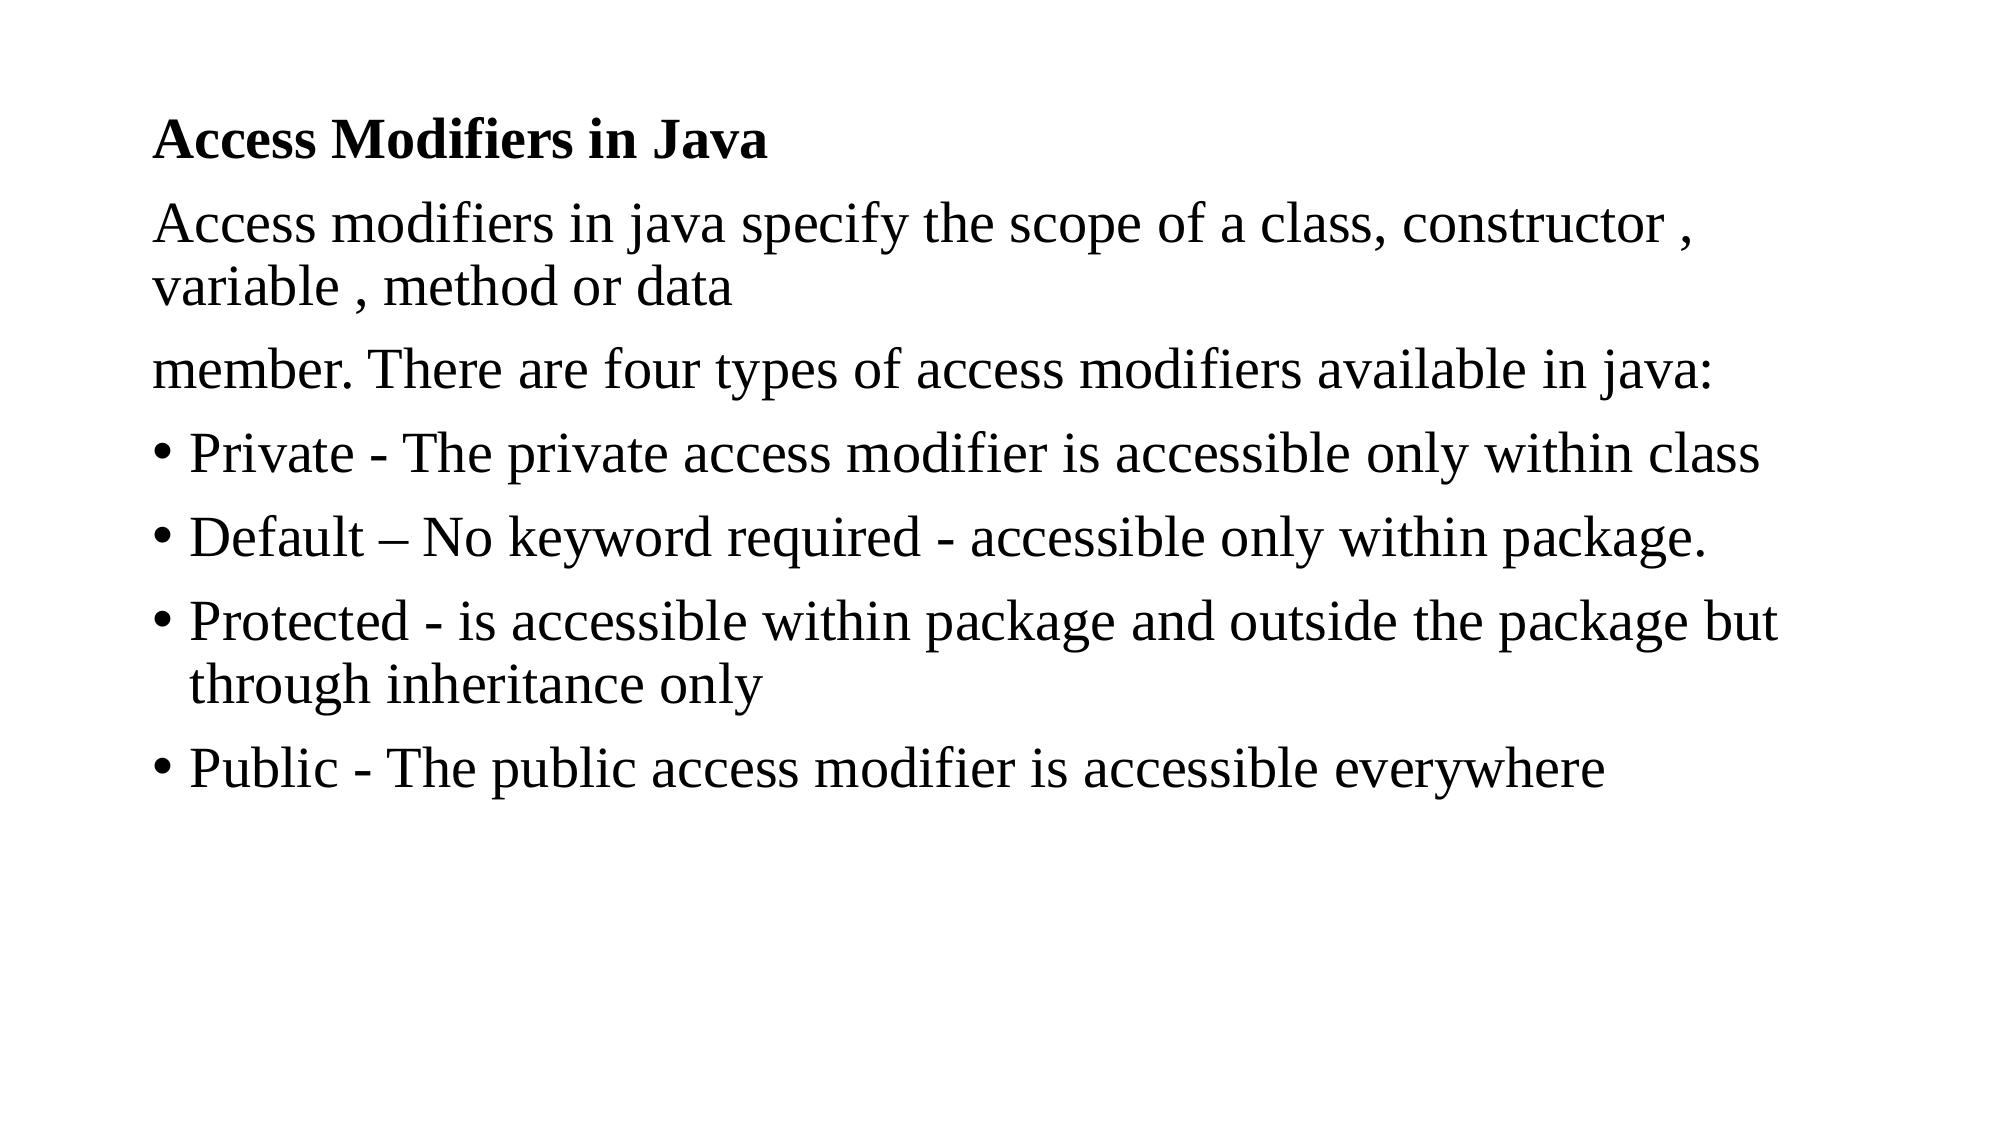

Access Modifiers in Java
Access modifiers in java specify the scope of a class, constructor , variable , method or data
member. There are four types of access modifiers available in java:
Private - The private access modifier is accessible only within class
Default – No keyword required - accessible only within package.
Protected - is accessible within package and outside the package but through inheritance only
Public - The public access modifier is accessible everywhere